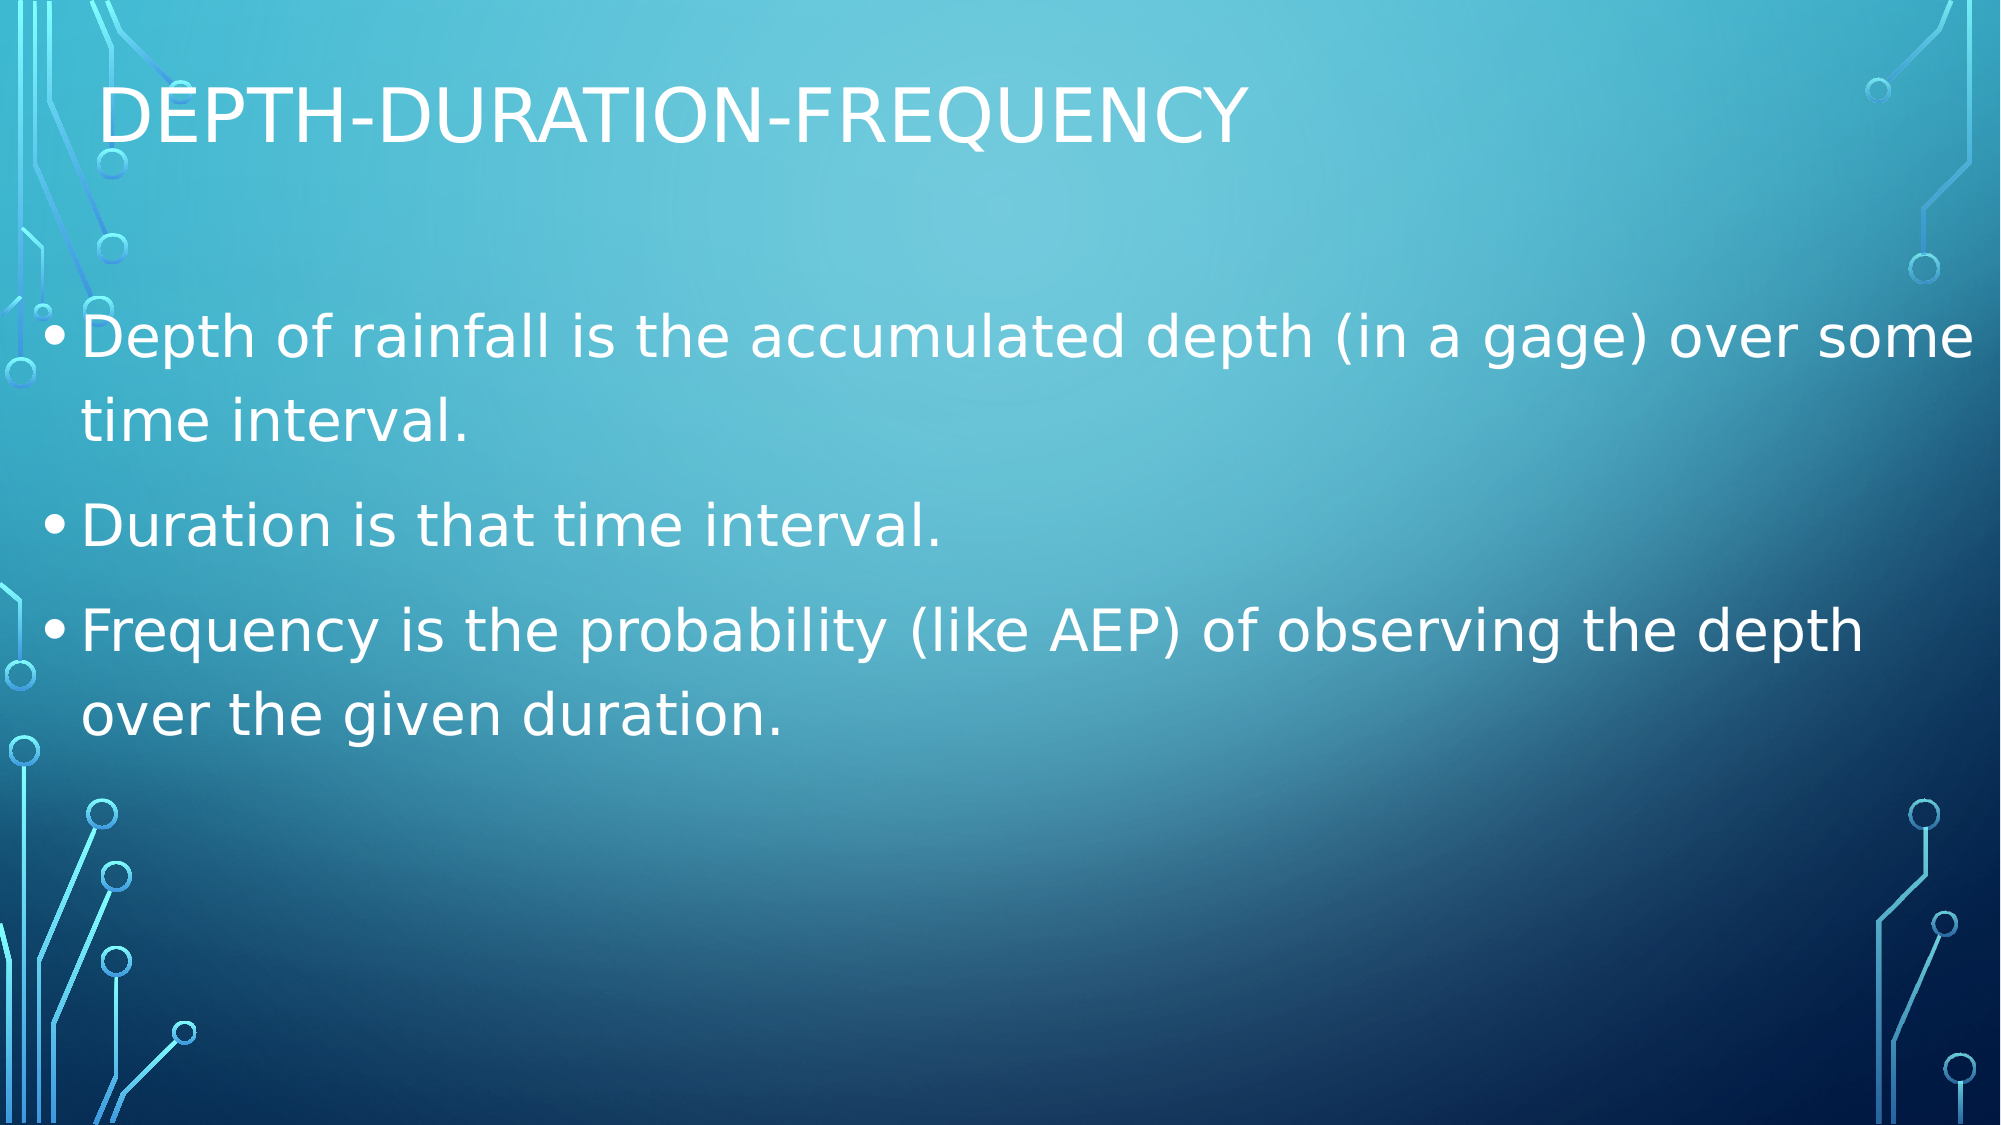

# Depth-Duration-Frequency
Depth of rainfall is the accumulated depth (in a gage) over some time interval.
Duration is that time interval.
Frequency is the probability (like AEP) of observing the depth over the given duration.